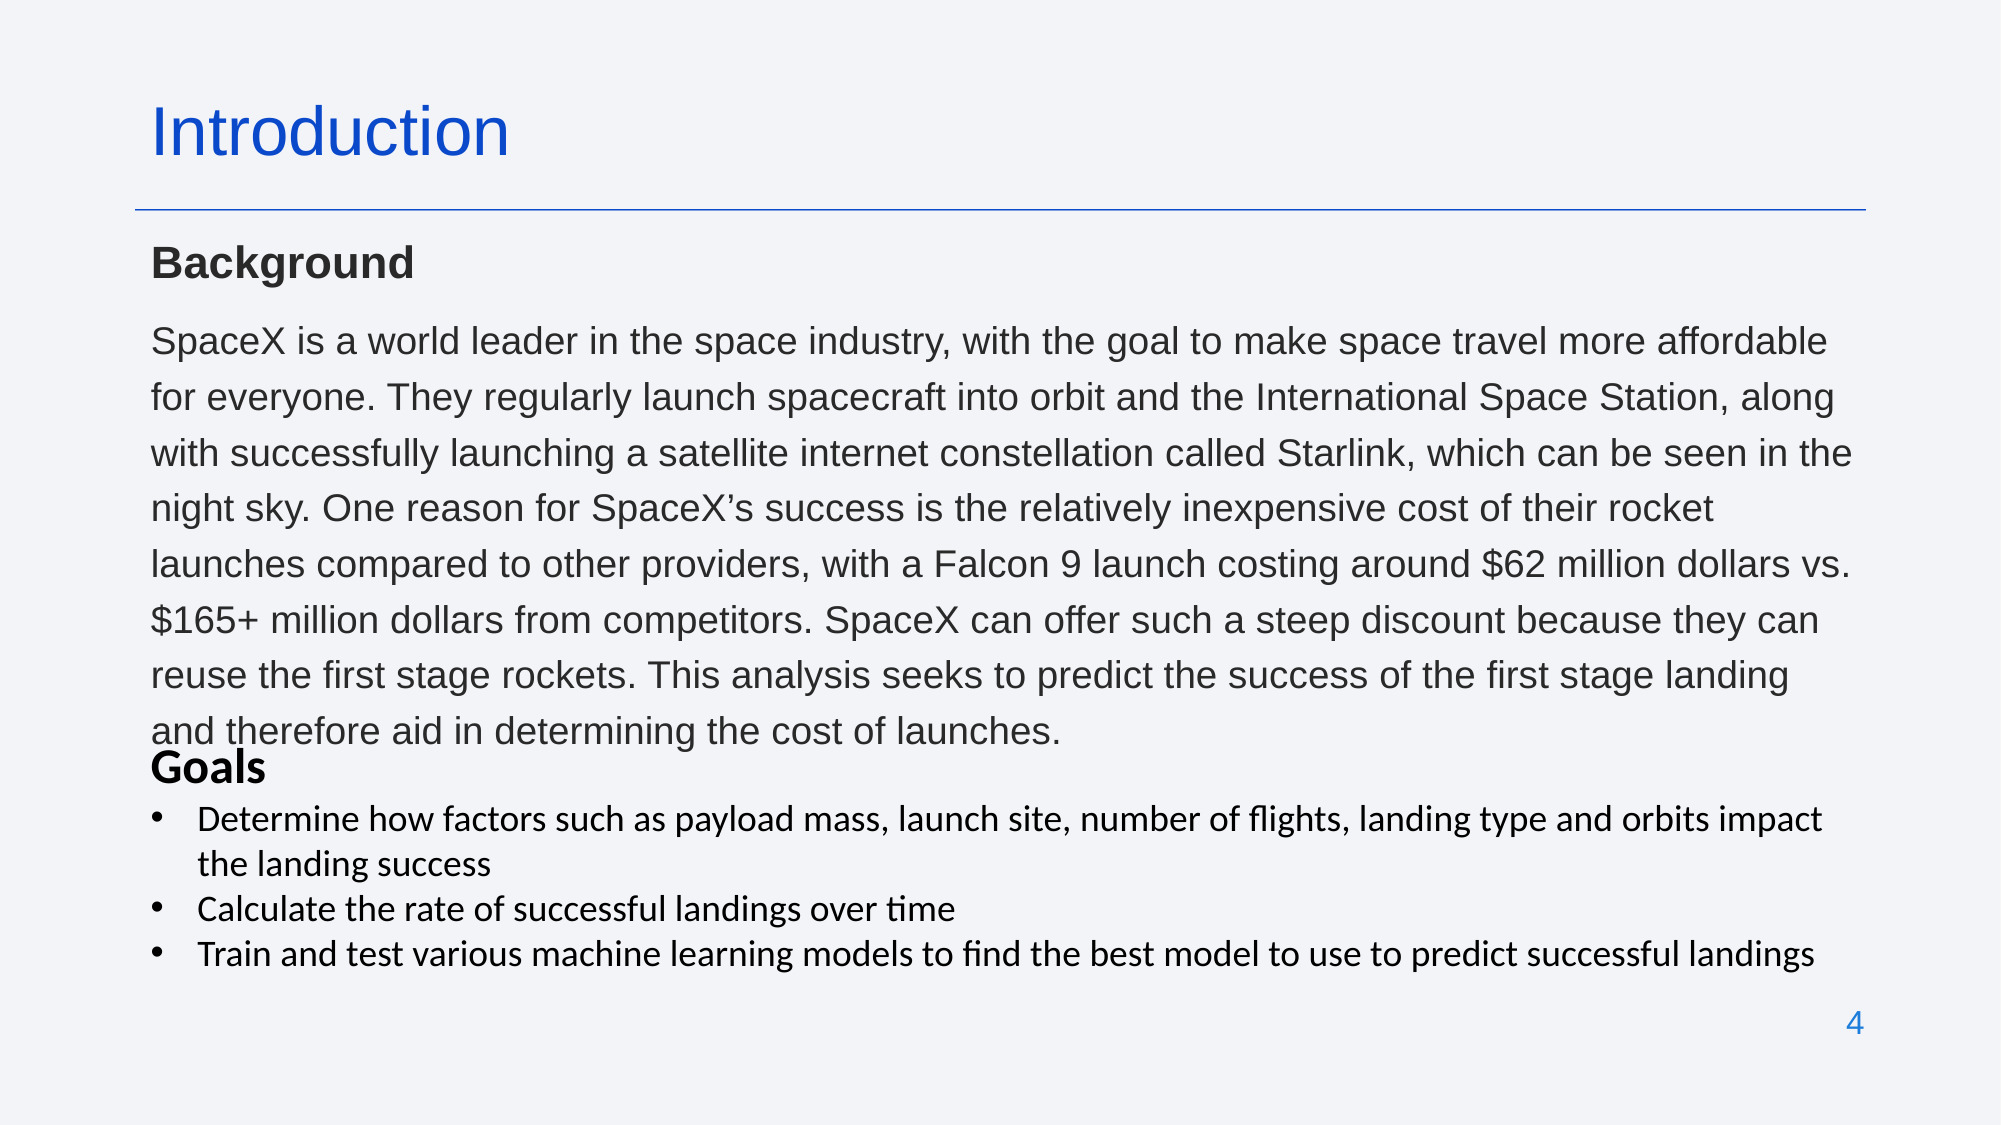

Introduction
Background
SpaceX is a world leader in the space industry, with the goal to make space travel more affordable for everyone. They regularly launch spacecraft into orbit and the International Space Station, along with successfully launching a satellite internet constellation called Starlink, which can be seen in the night sky. One reason for SpaceX’s success is the relatively inexpensive cost of their rocket launches compared to other providers, with a Falcon 9 launch costing around $62 million dollars vs. $165+ million dollars from competitors. SpaceX can offer such a steep discount because they can reuse the first stage rockets. This analysis seeks to predict the success of the first stage landing and therefore aid in determining the cost of launches.
Goals
Determine how factors such as payload mass, launch site, number of flights, landing type and orbits impact the landing success
Calculate the rate of successful landings over time
Train and test various machine learning models to find the best model to use to predict successful landings
4